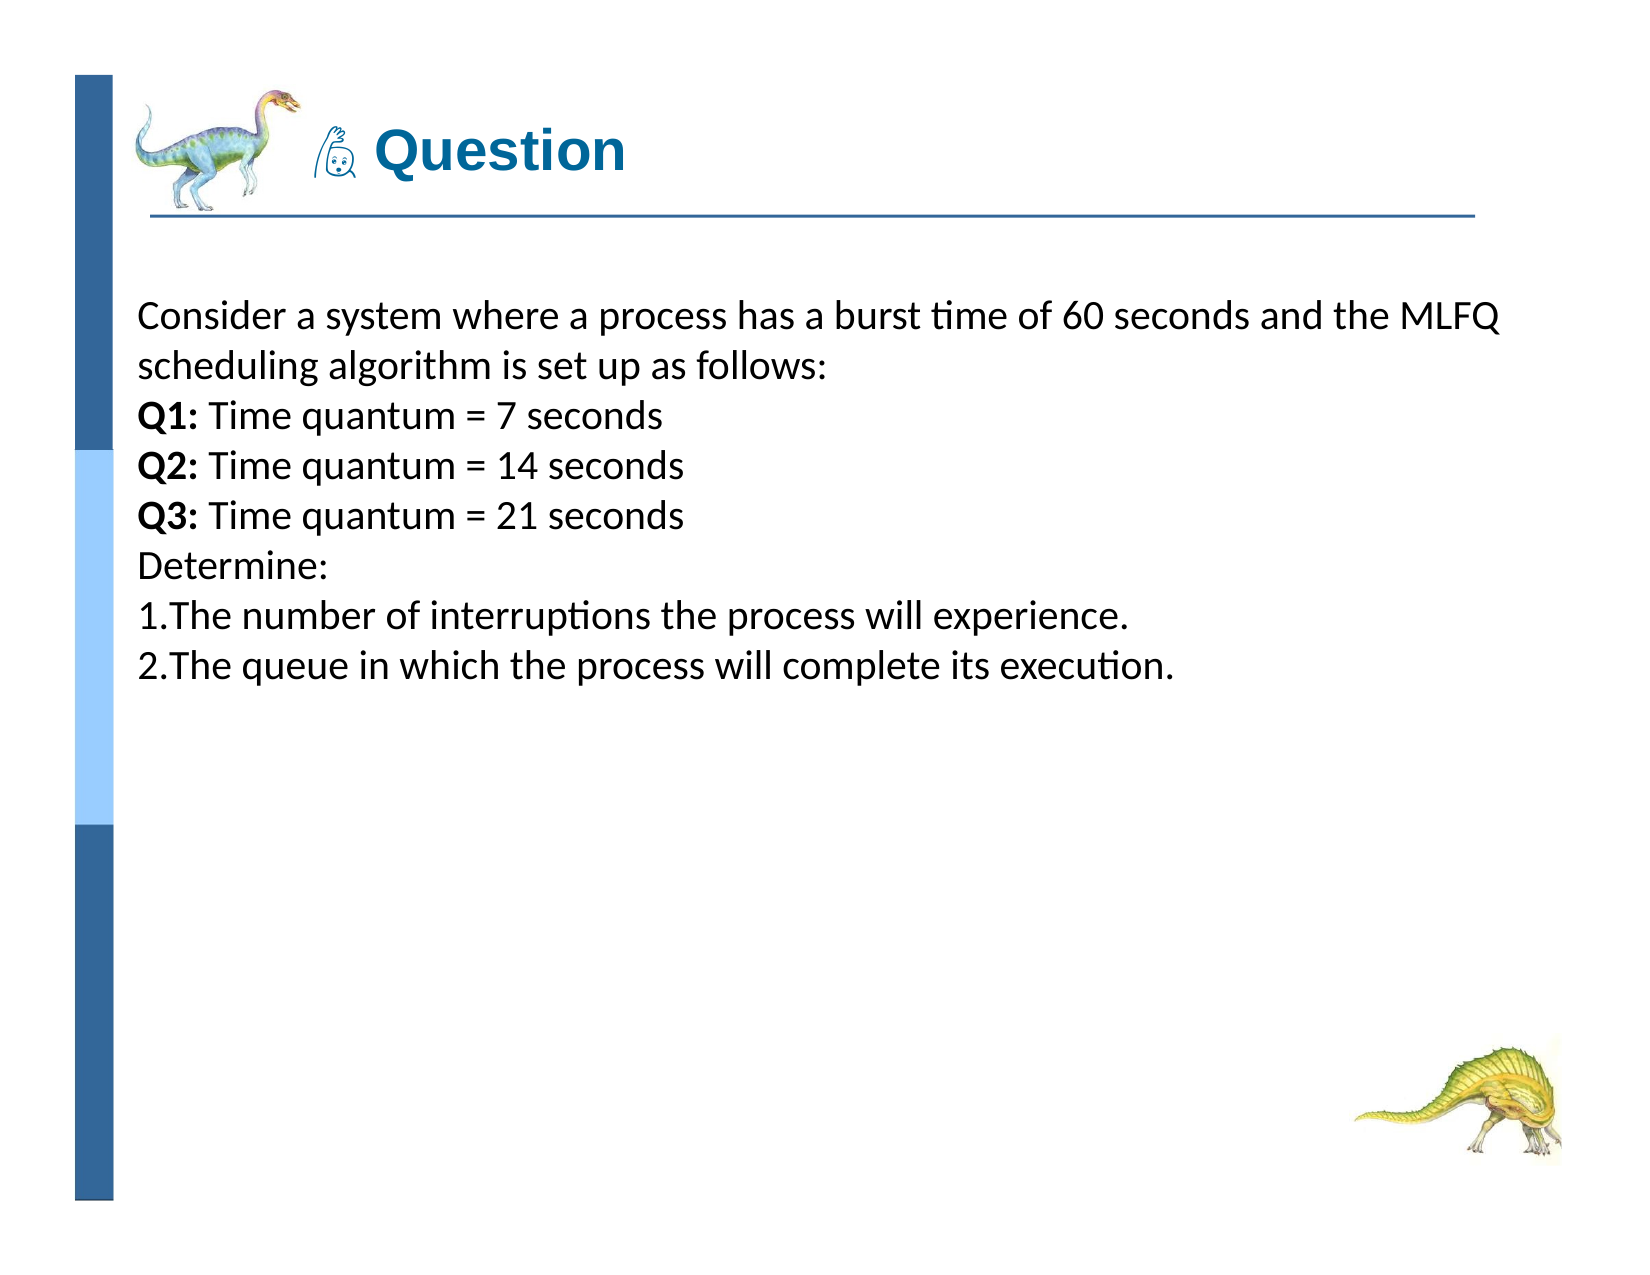

# 🙋 Question
Consider a system where a process has a burst time of 60 seconds and the MLFQ scheduling algorithm is set up as follows:
Q1: Time quantum = 7 seconds
Q2: Time quantum = 14 seconds
Q3: Time quantum = 21 seconds
Determine:
The number of interruptions the process will experience.
The queue in which the process will complete its execution.